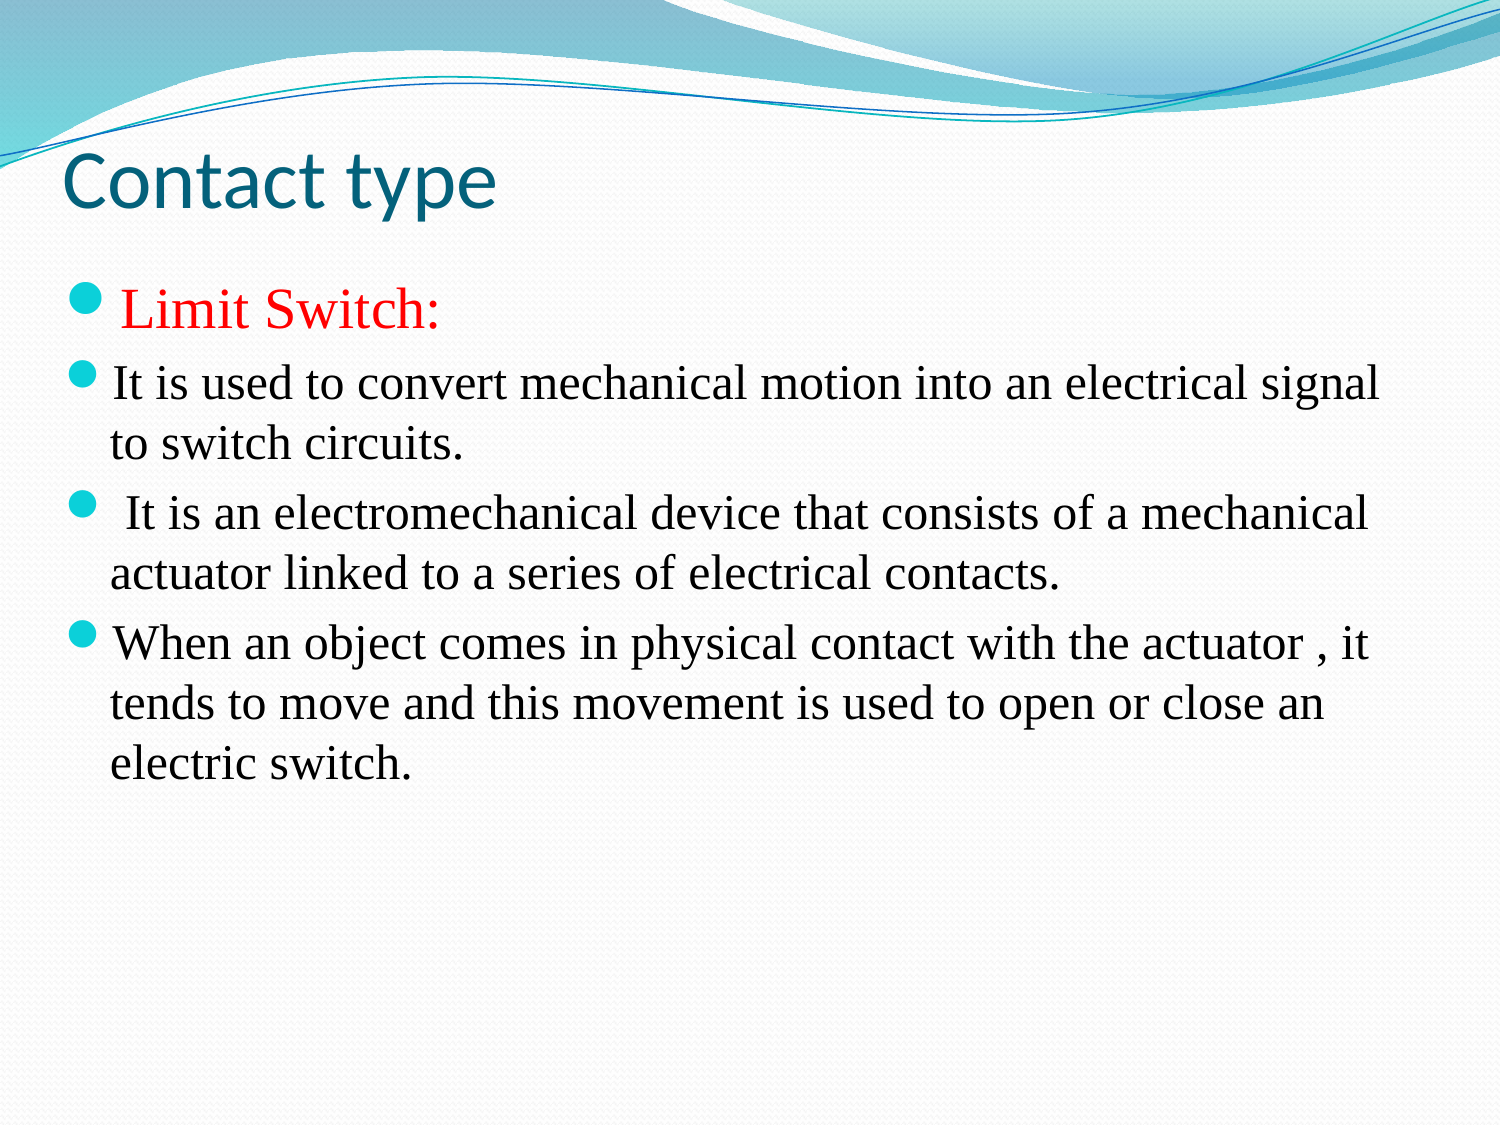

# Contact type
Limit Switch:
It is used to convert mechanical motion into an electrical signal to switch circuits.
 It is an electromechanical device that consists of a mechanical actuator linked to a series of electrical contacts.
When an object comes in physical contact with the actuator , it tends to move and this movement is used to open or close an electric switch.